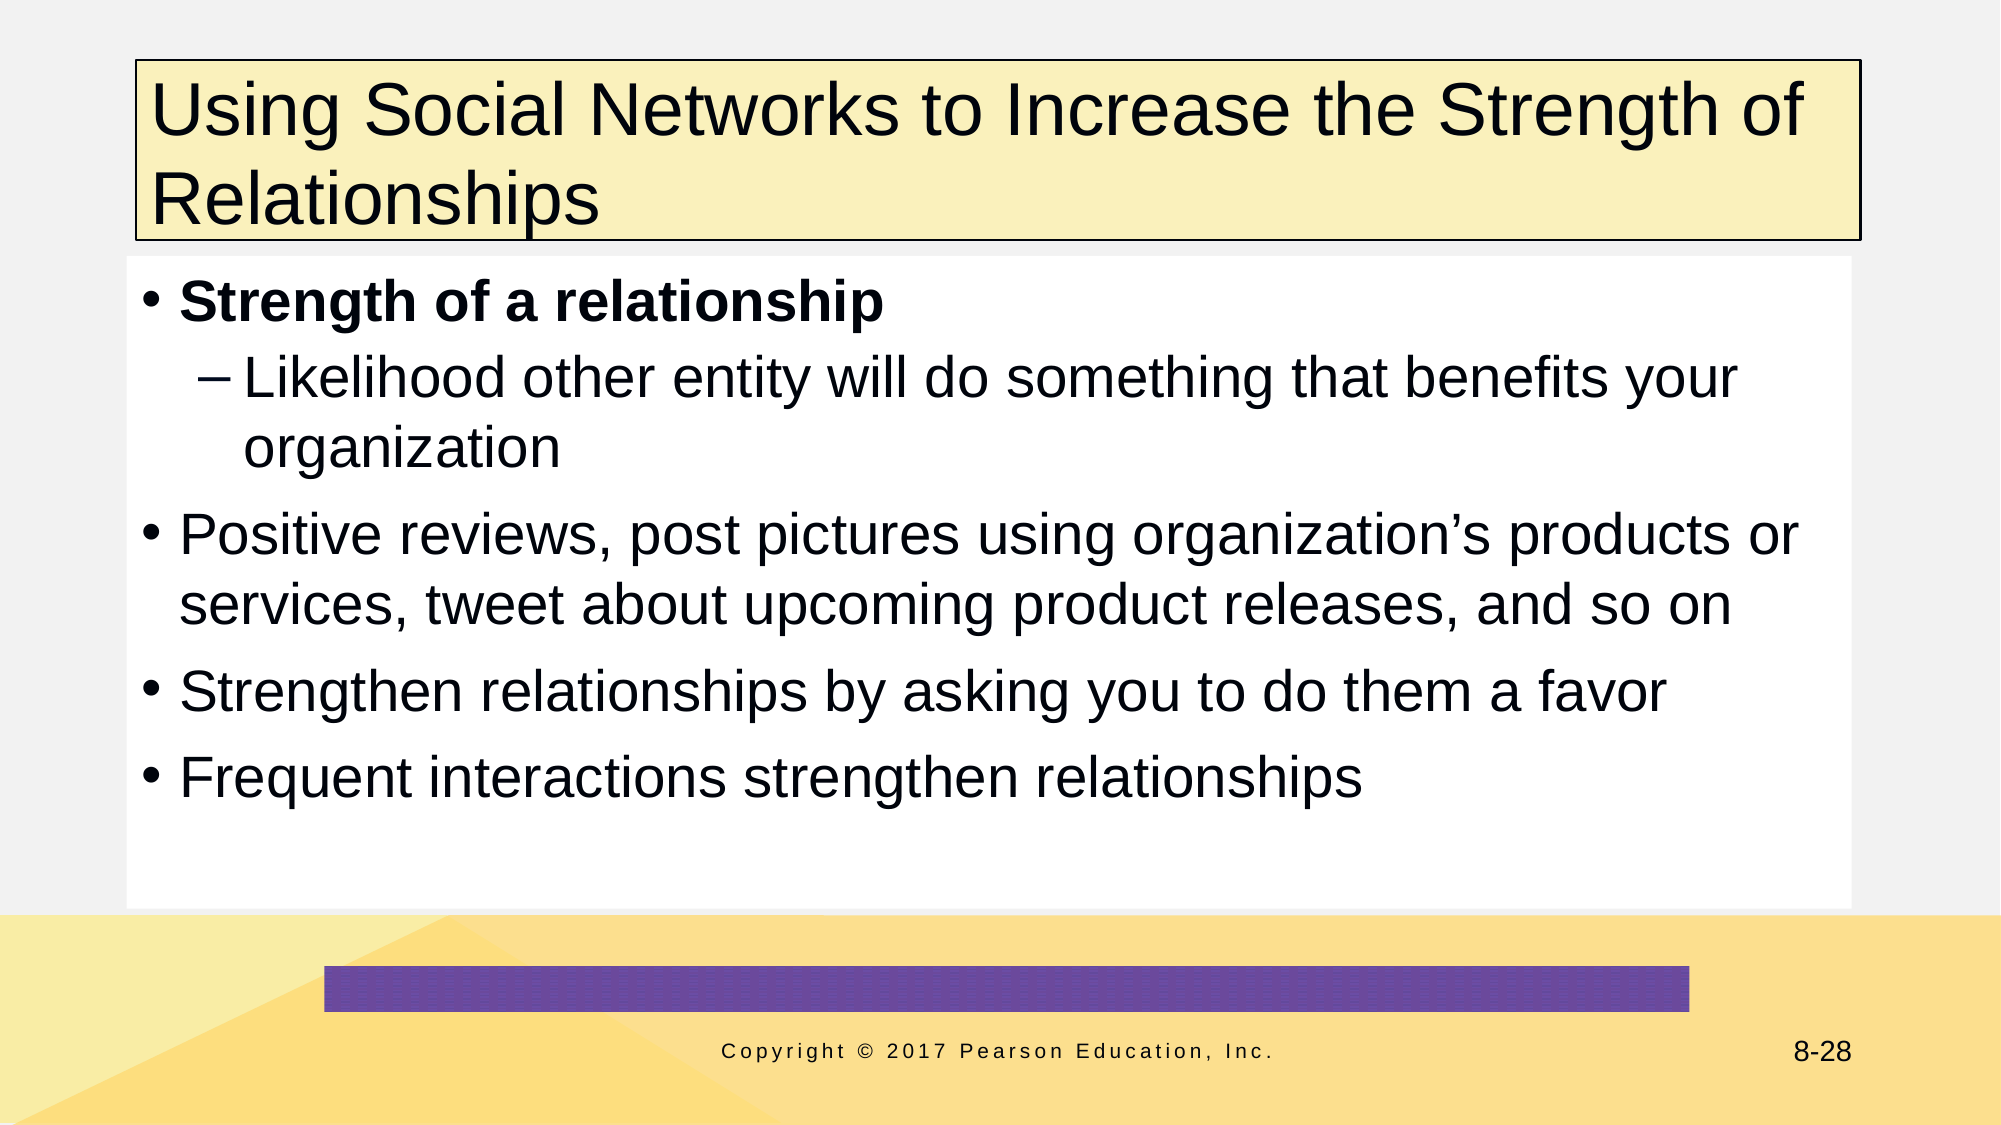

# Using Social Networks to Increase the Strength of Relationships
Strength of a relationship
Likelihood other entity will do something that benefits your organization
Positive reviews, post pictures using organization’s products or services, tweet about upcoming product releases, and so on
Strengthen relationships by asking you to do them a favor
Frequent interactions strengthen relationships
Copyright © 2017 Pearson Education, Inc.